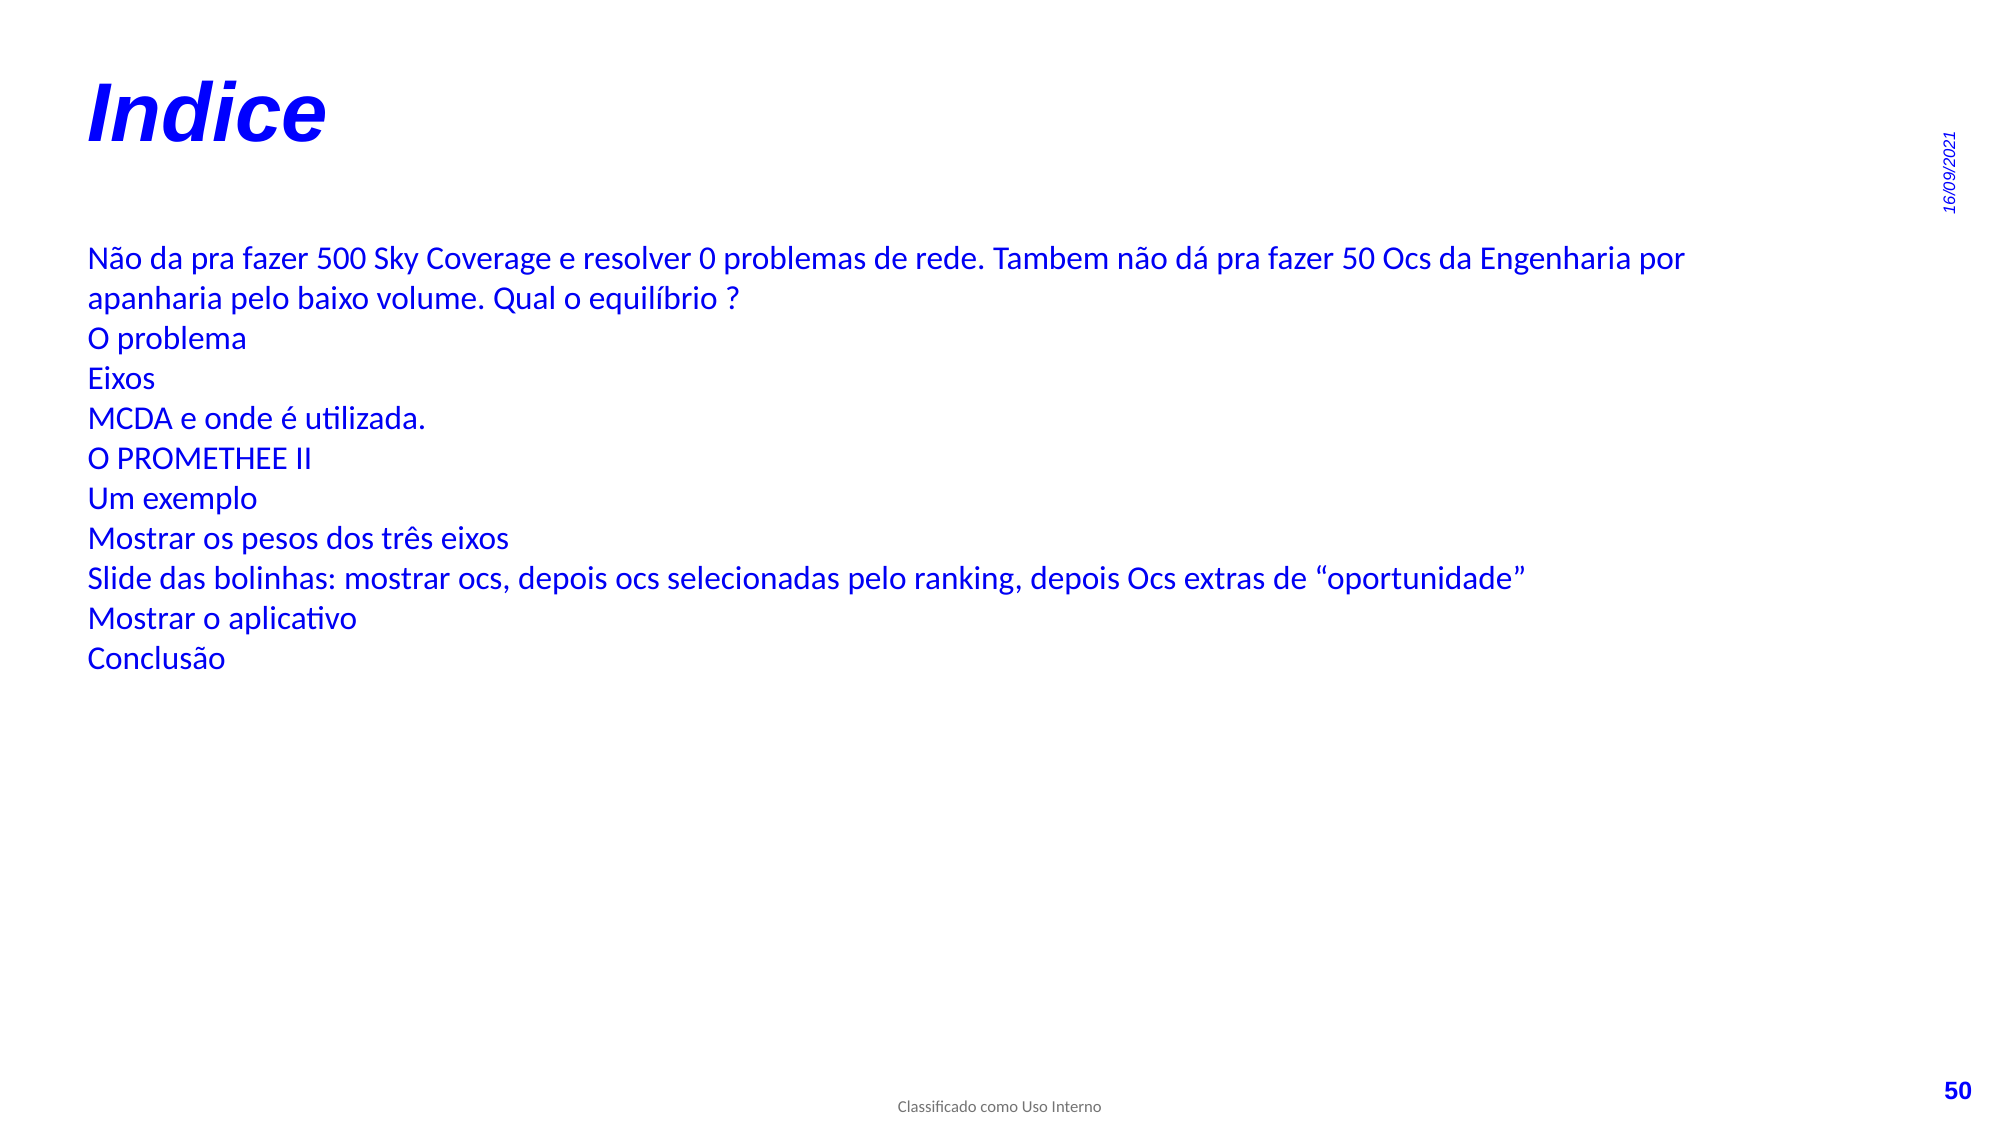

Indice
16/09/2021
Não da pra fazer 500 Sky Coverage e resolver 0 problemas de rede. Tambem não dá pra fazer 50 Ocs da Engenharia por apanharia pelo baixo volume. Qual o equilíbrio ?
O problema
Eixos
MCDA e onde é utilizada.
O PROMETHEE II
Um exemplo
Mostrar os pesos dos três eixos
Slide das bolinhas: mostrar ocs, depois ocs selecionadas pelo ranking, depois Ocs extras de “oportunidade”
Mostrar o aplicativo
Conclusão

50